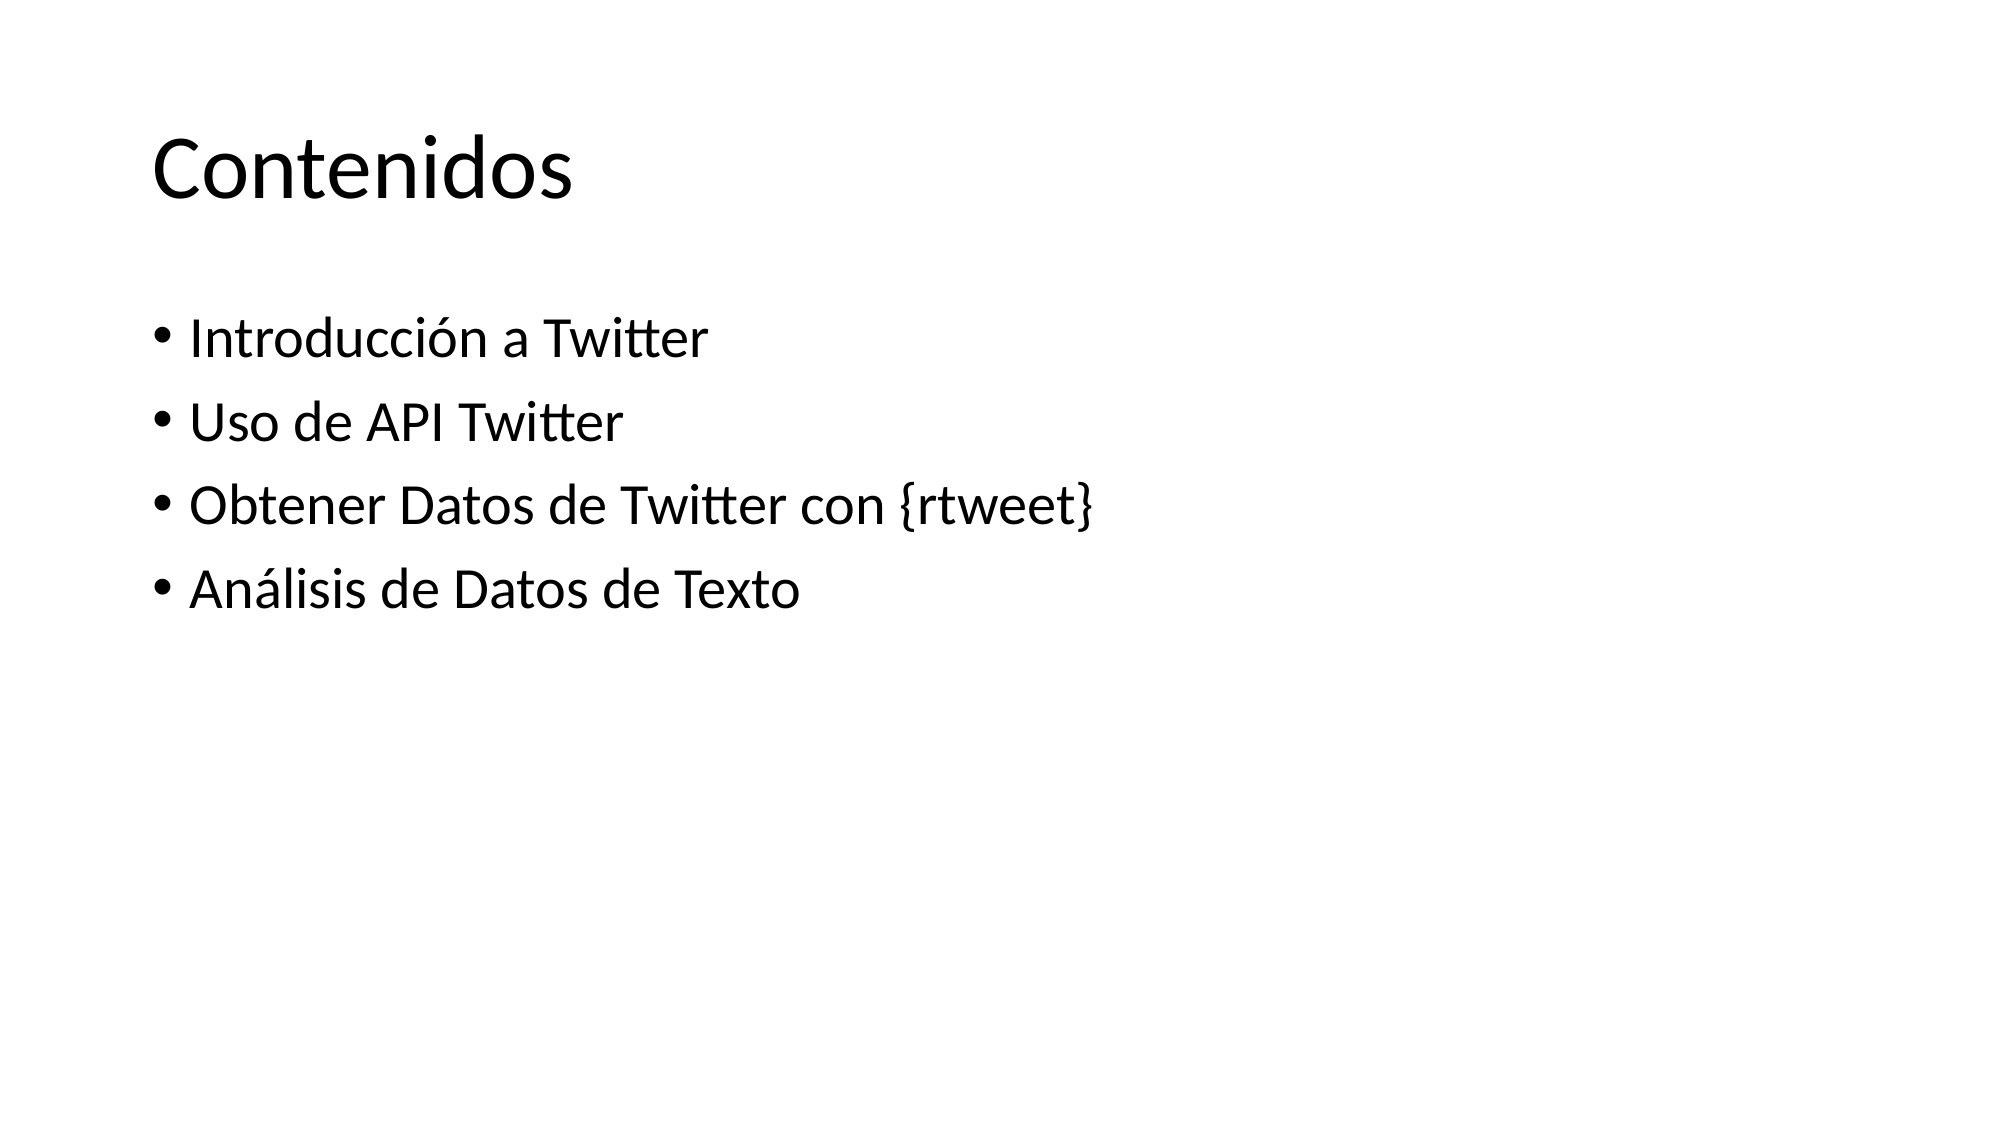

# Contenidos
Introducción a Twitter
Uso de API Twitter
Obtener Datos de Twitter con {rtweet}
Análisis de Datos de Texto